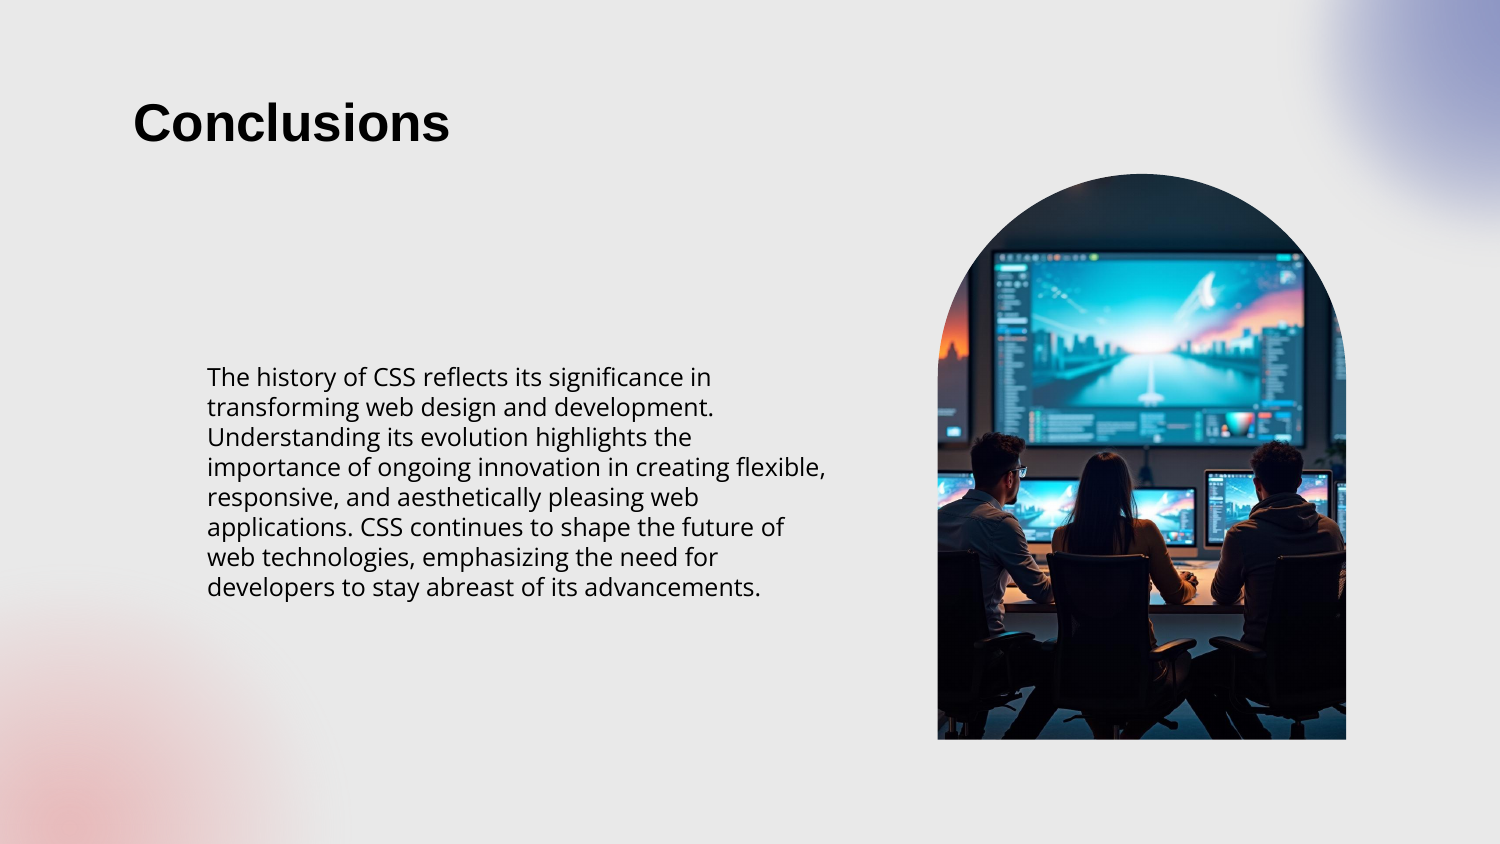

# Conclusions

The history of CSS reflects its significance in transforming web design and development. Understanding its evolution highlights the importance of ongoing innovation in creating flexible, responsive, and aesthetically pleasing web applications. CSS continues to shape the future of web technologies, emphasizing the need for developers to stay abreast of its advancements.